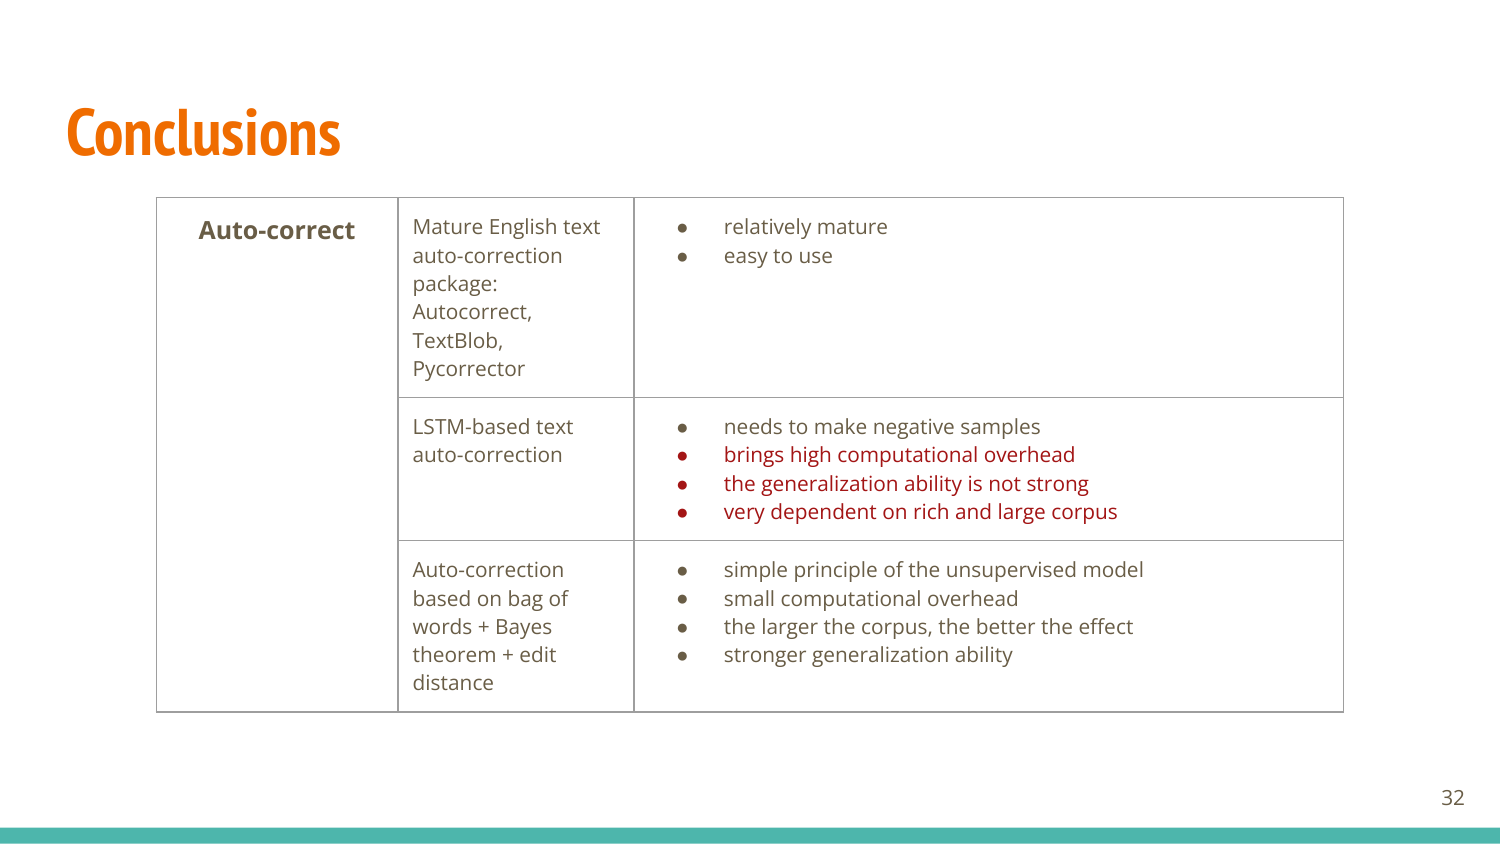

# Conclusions
| Auto-correct | Mature English text auto-correction package: Autocorrect, TextBlob, Pycorrector | relatively mature easy to use |
| --- | --- | --- |
|  | LSTM-based text auto-correction | needs to make negative samples brings high computational overhead the generalization ability is not strong very dependent on rich and large corpus |
|  | Auto-correction based on bag of words + Bayes theorem + edit distance | simple principle of the unsupervised model small computational overhead the larger the corpus, the better the effect stronger generalization ability |
32